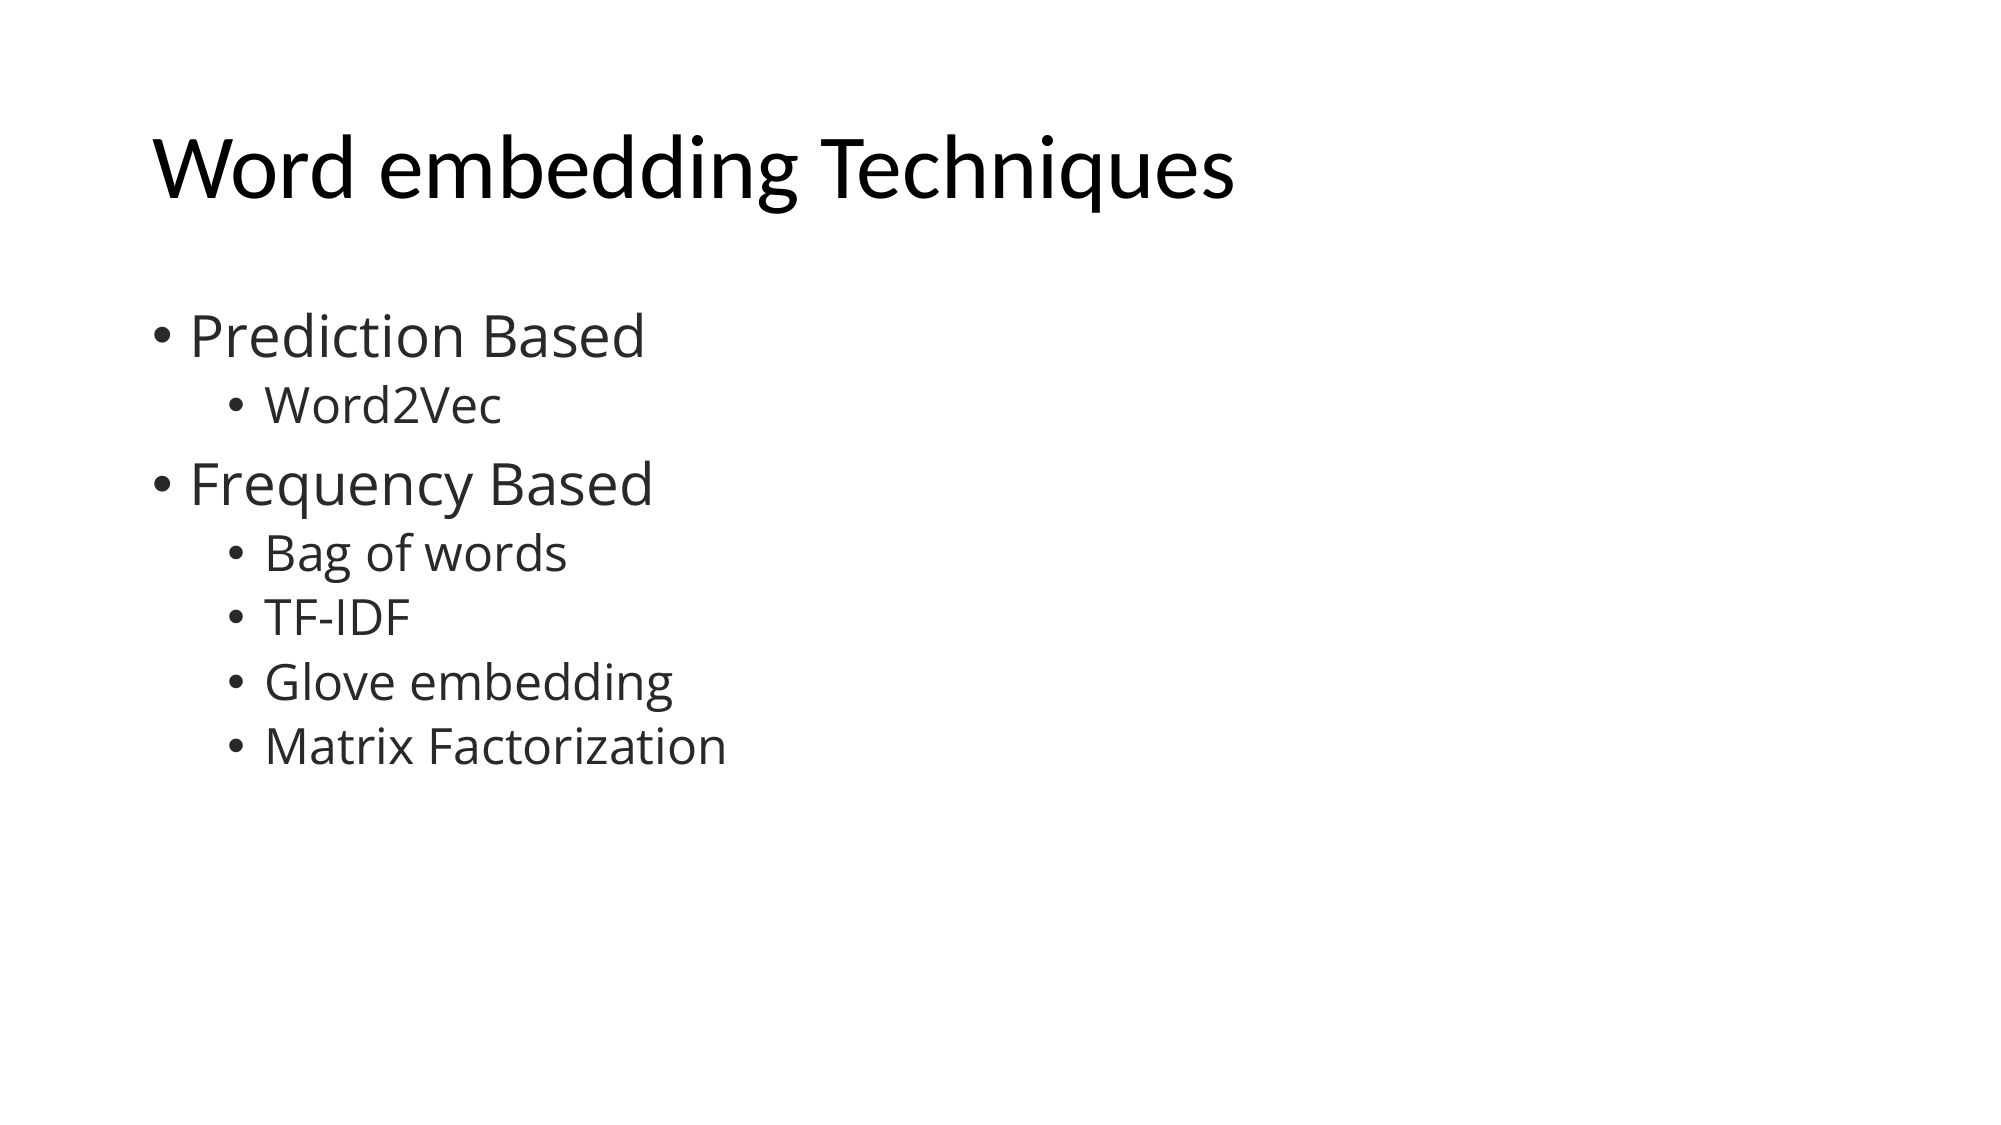

# Word embedding Techniques
Prediction Based
Word2Vec
Frequency Based
Bag of words
TF-IDF
Glove embedding
Matrix Factorization